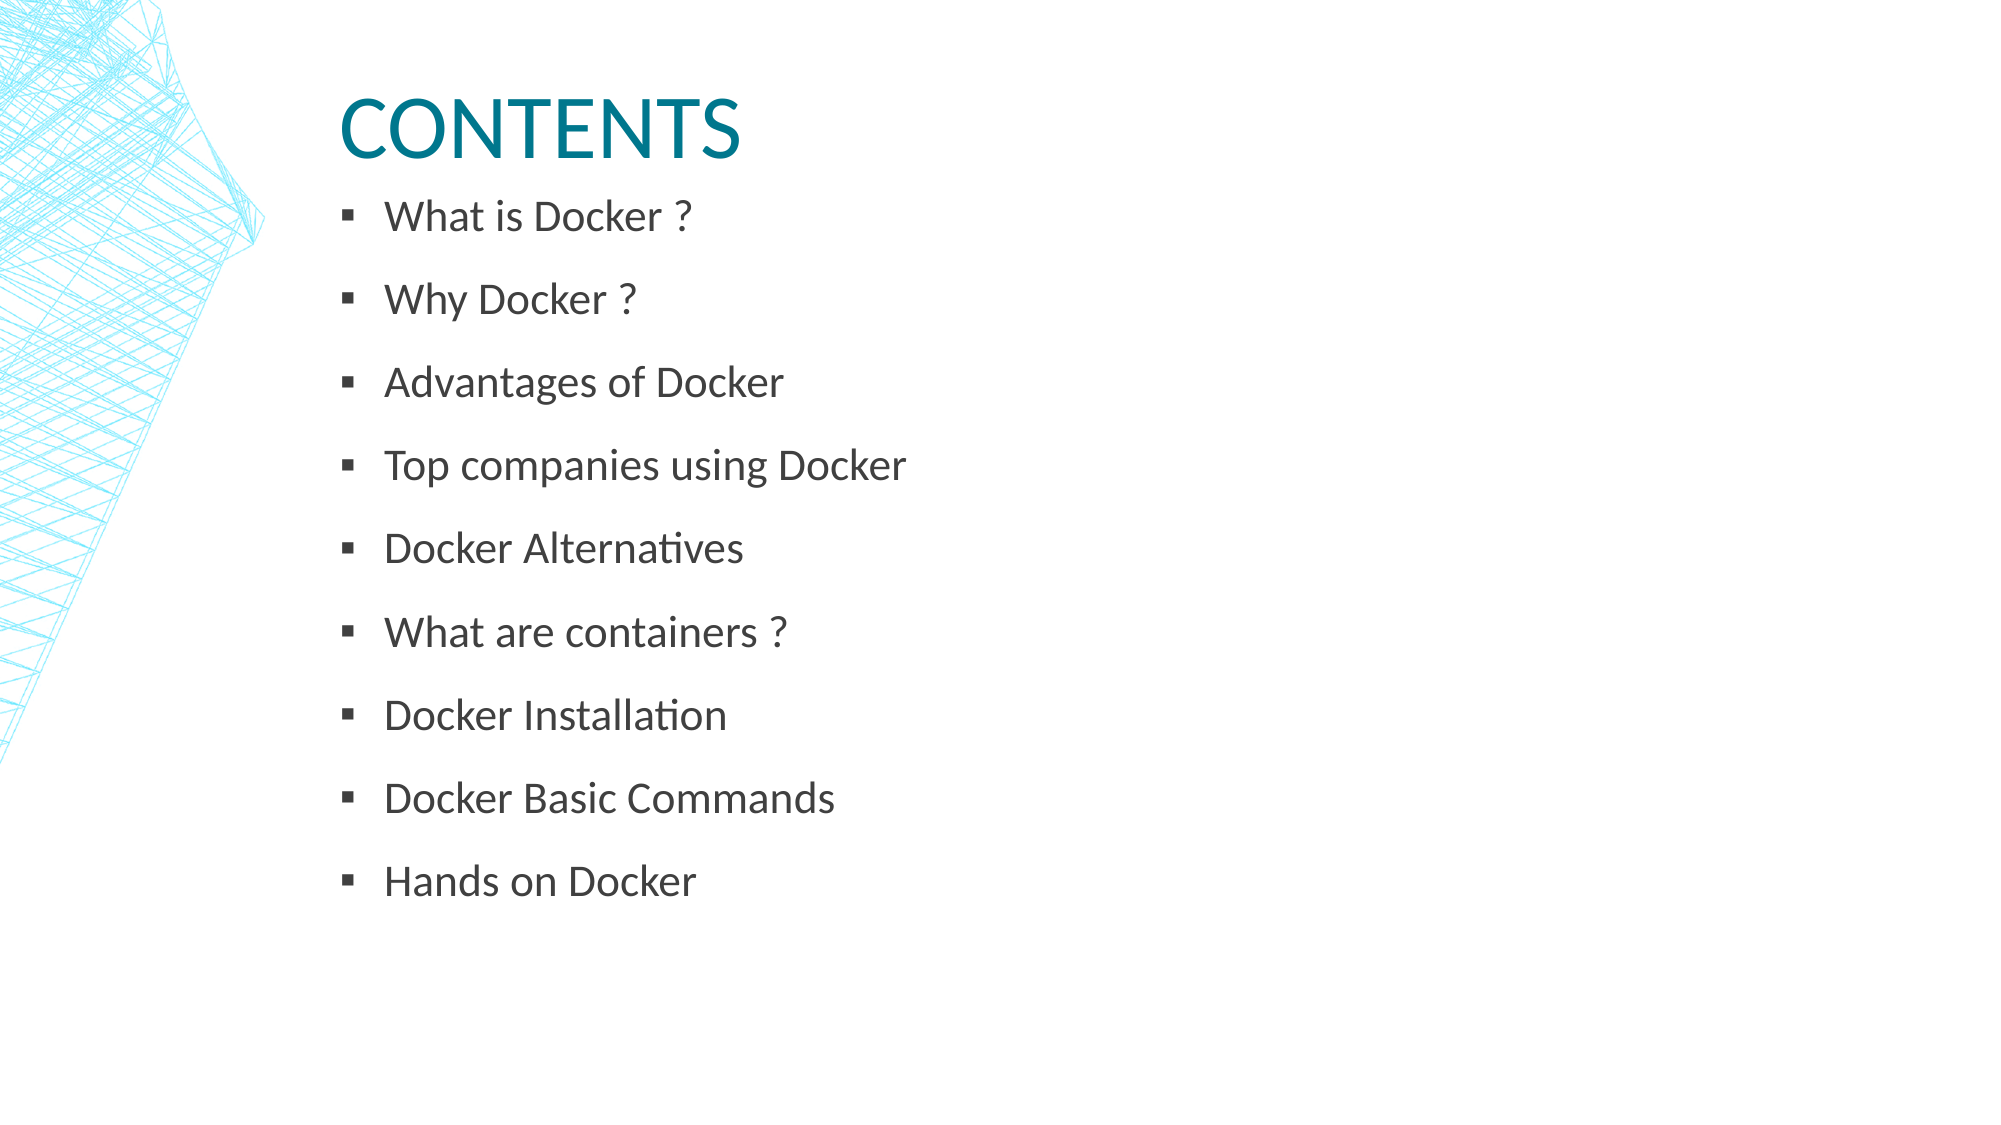

# Contents
What is Docker ?
Why Docker ?
Advantages of Docker
Top companies using Docker
Docker Alternatives
What are containers ?
Docker Installation
Docker Basic Commands
Hands on Docker